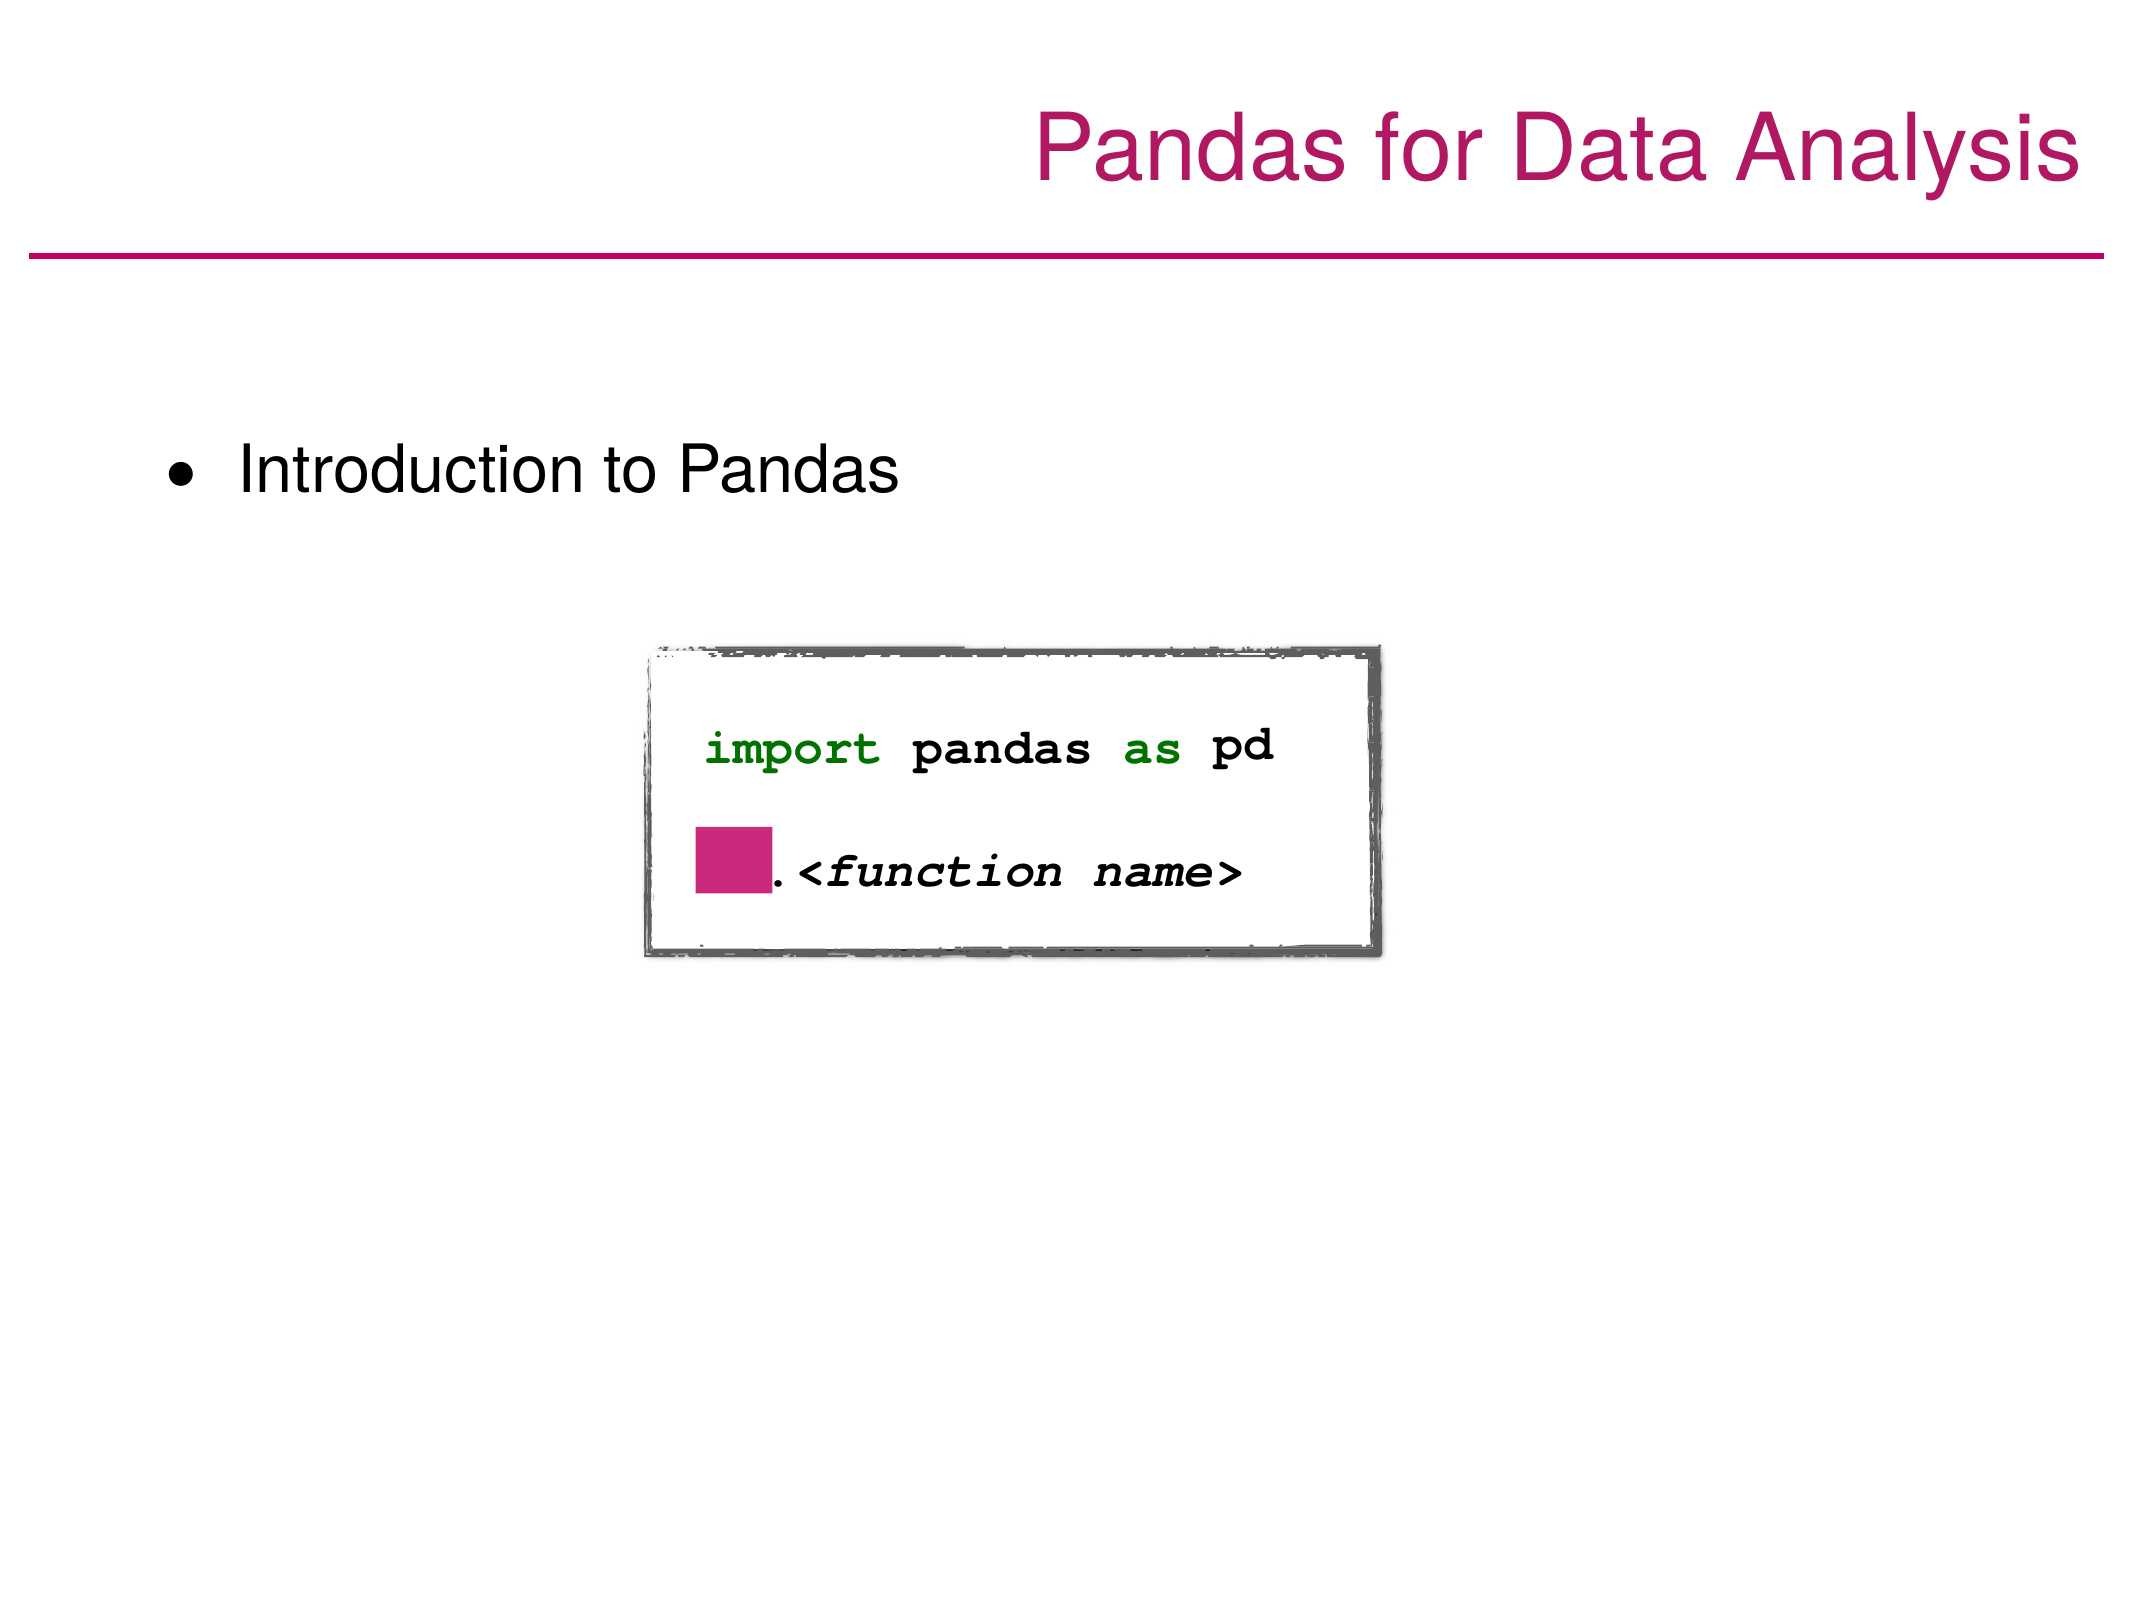

# Pandas for Data Analysis

Introduction to Pandas

pd
import pandas as

.<function name>
pd